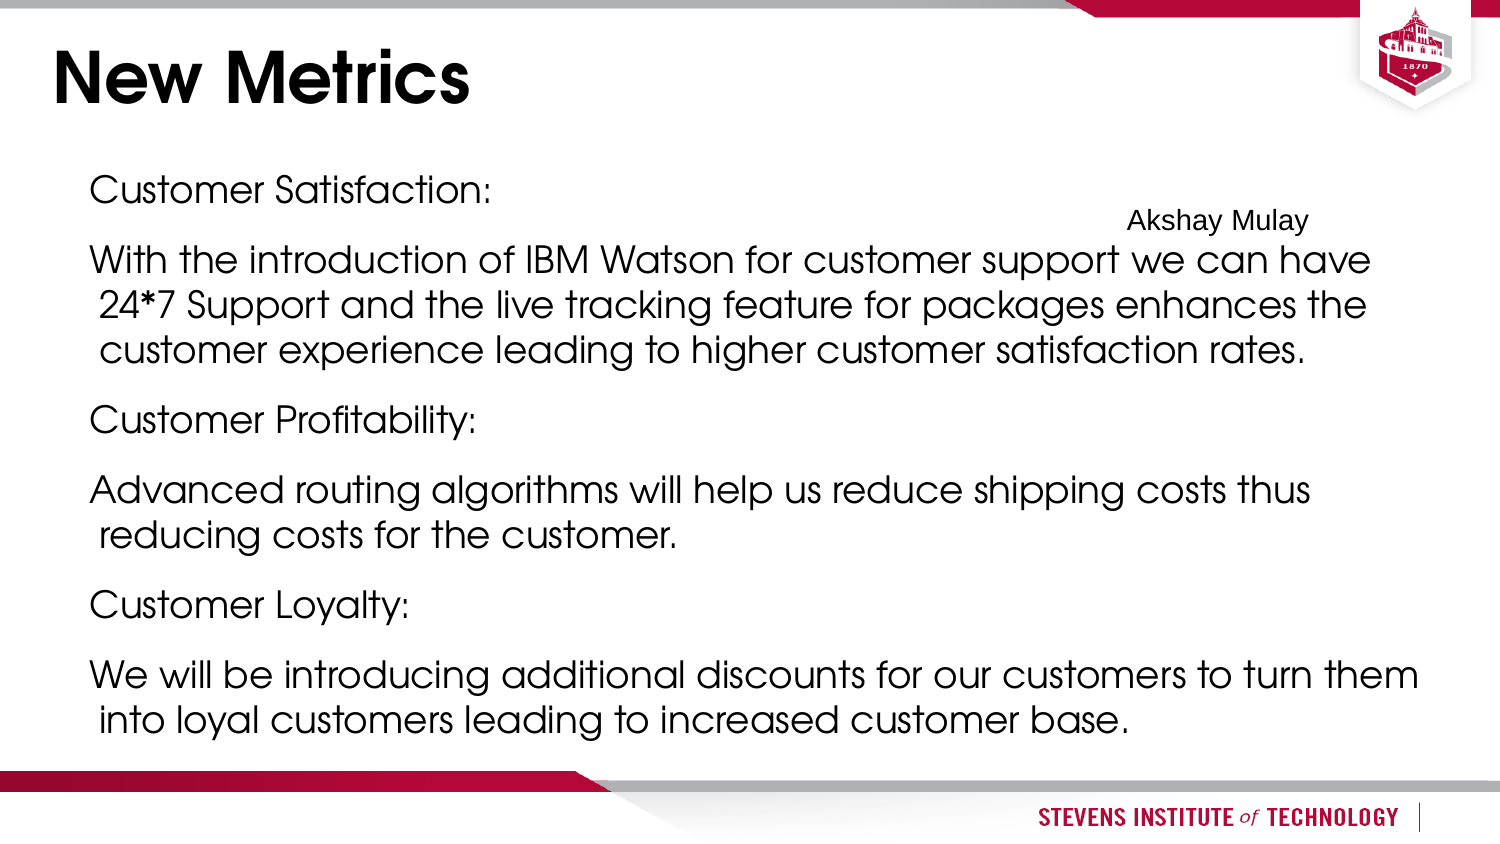

# New Metrics
Customer Satisfaction:
With the introduction of IBM Watson for customer support we can have 24*7 Support and the live tracking feature for packages enhances the customer experience leading to higher customer satisfaction rates.
Customer Profitability:
Advanced routing algorithms will help us reduce shipping costs thus reducing costs for the customer.
Customer Loyalty:
We will be introducing additional discounts for our customers to turn them into loyal customers leading to increased customer base.

Akshay Mulay